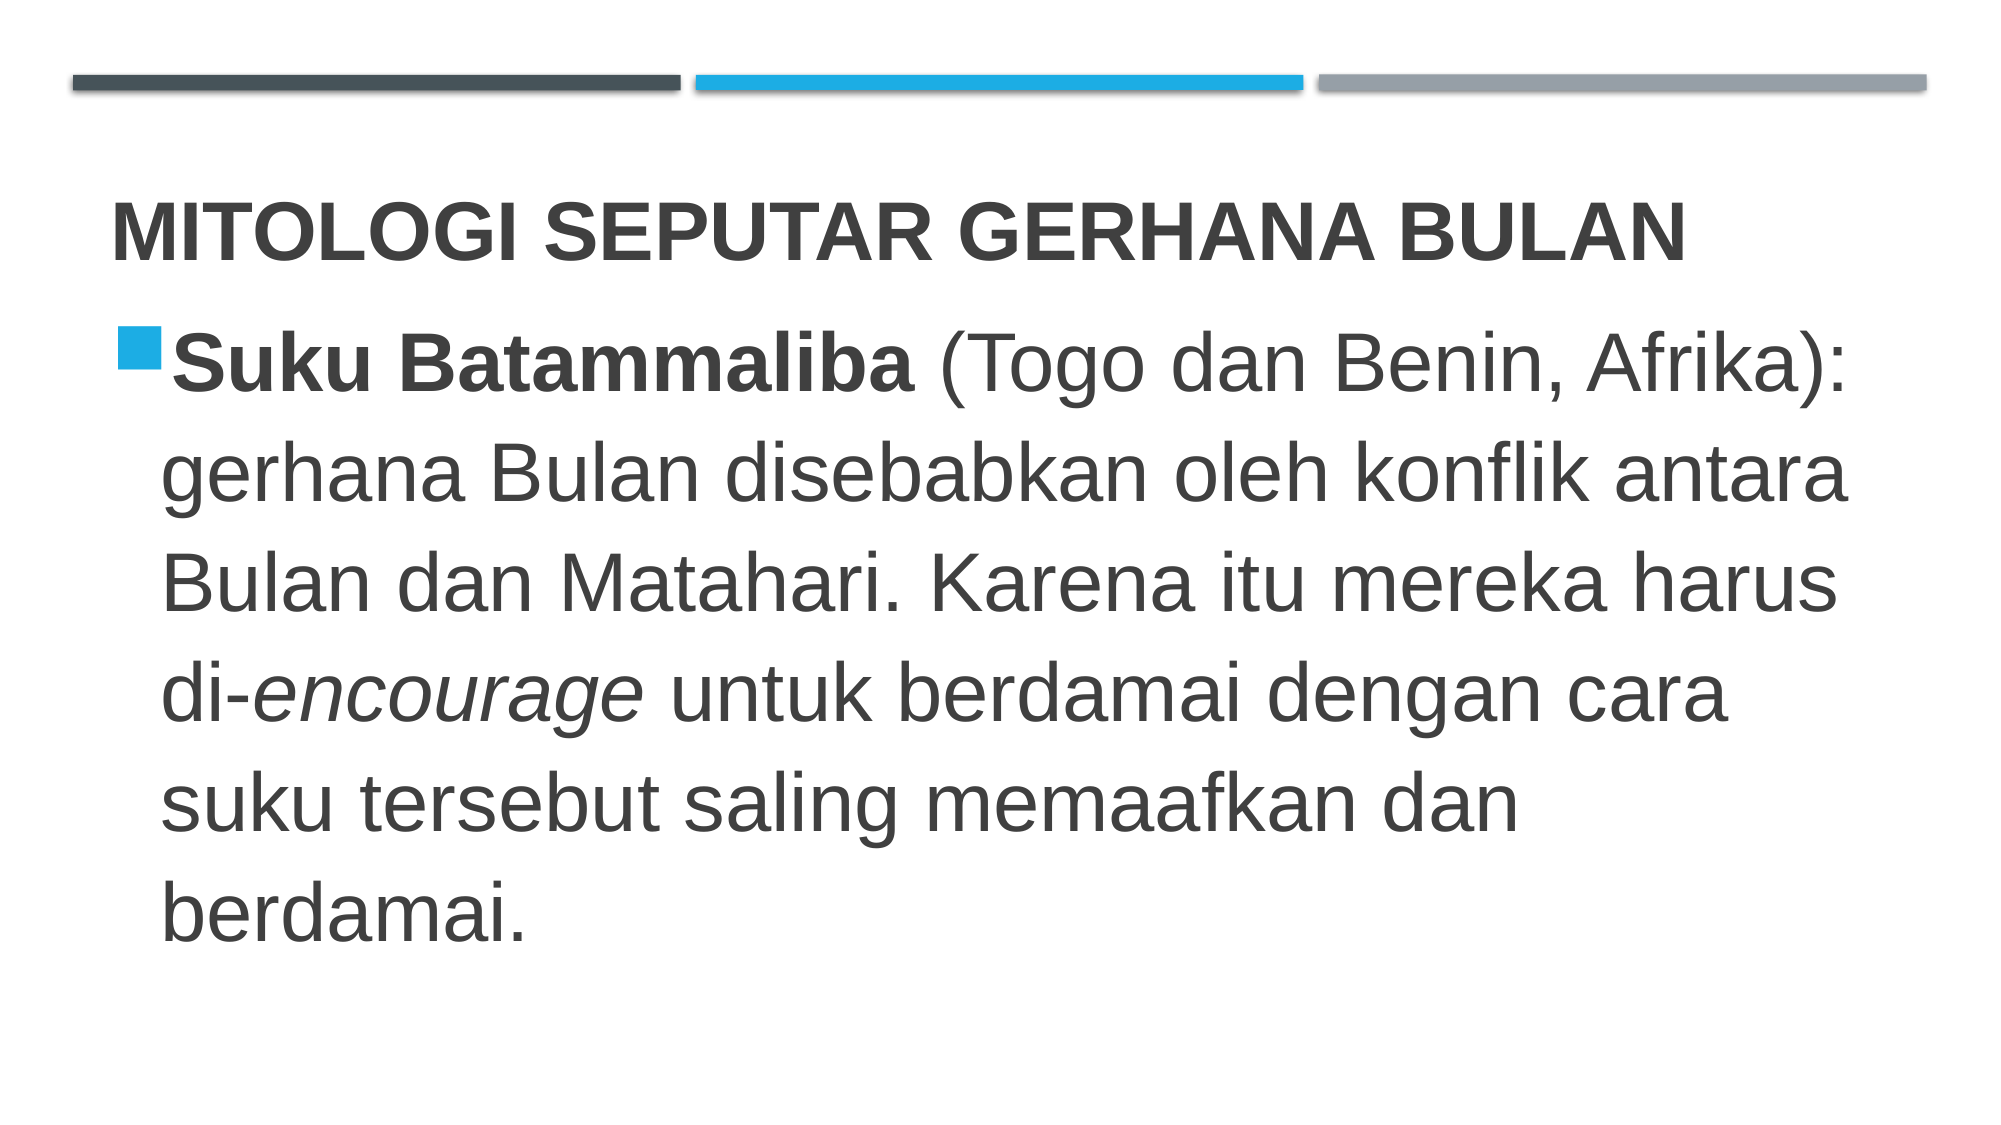

# Mitologi Seputar Gerhana Bulan
Suku Batammaliba (Togo dan Benin, Afrika): gerhana Bulan disebabkan oleh konflik antara Bulan dan Matahari. Karena itu mereka harus di-encourage untuk berdamai dengan cara suku tersebut saling memaafkan dan berdamai.